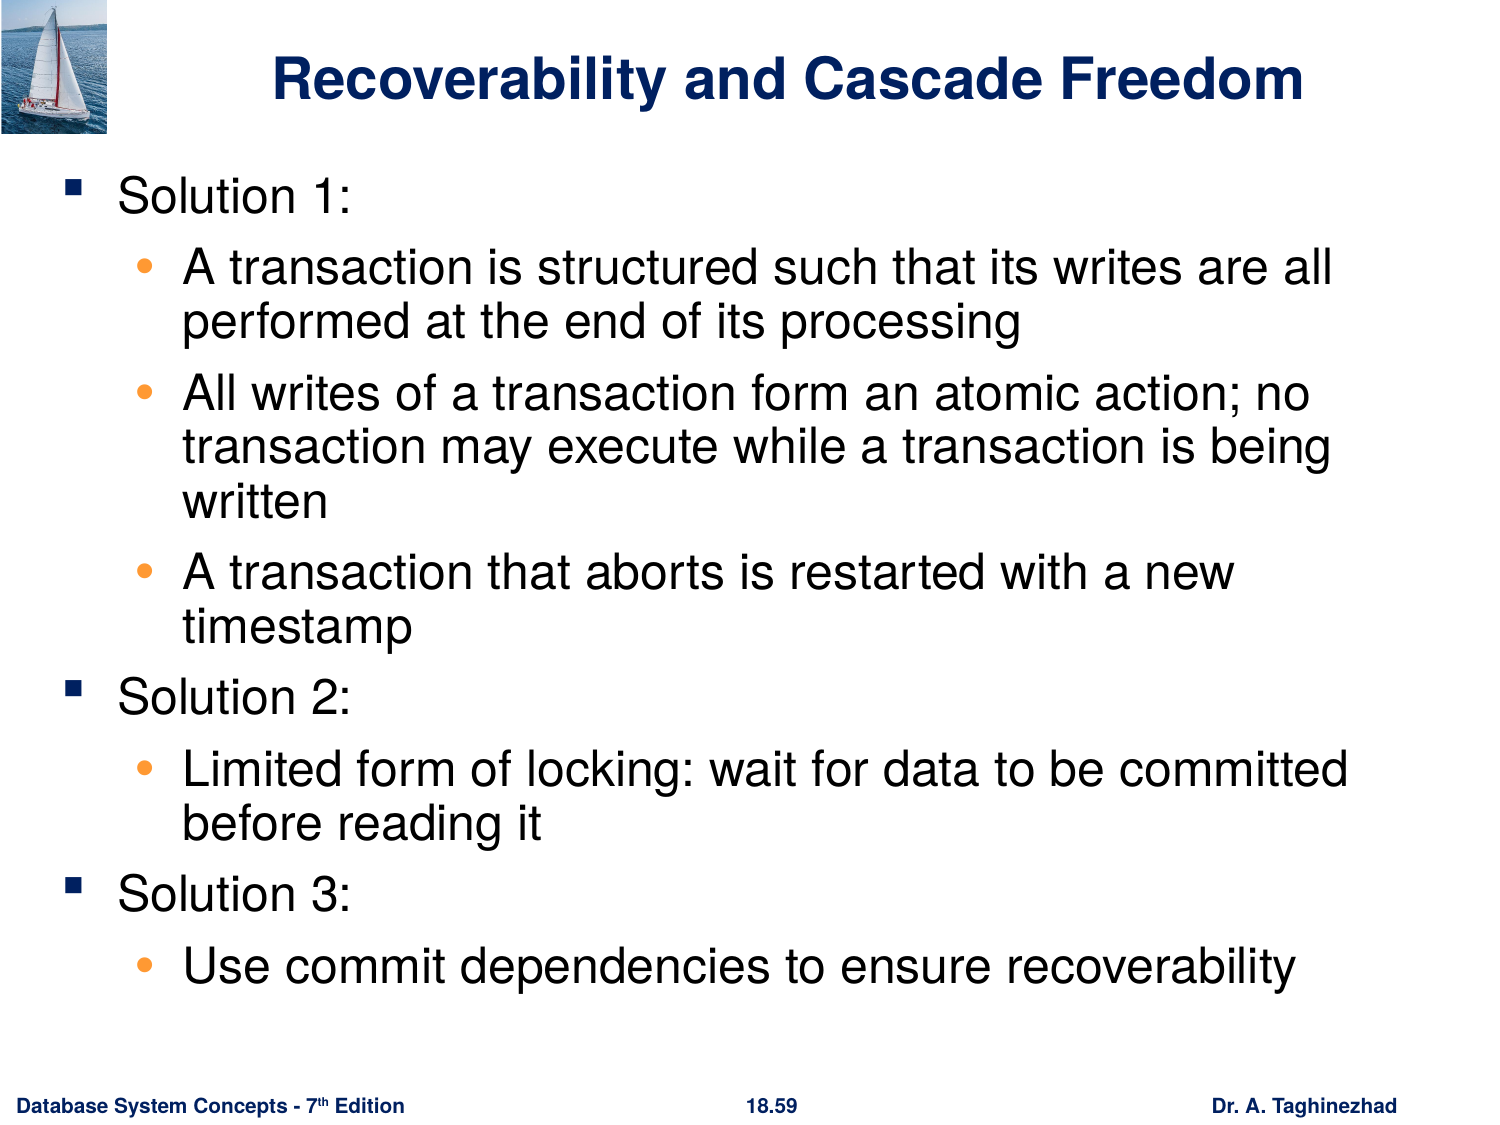

# Recoverability and Cascade Freedom
Solution 1:
A transaction is structured such that its writes are all performed at the end of its processing
All writes of a transaction form an atomic action; no transaction may execute while a transaction is being written
A transaction that aborts is restarted with a new timestamp
Solution 2:
Limited form of locking: wait for data to be committed before reading it
Solution 3:
Use commit dependencies to ensure recoverability